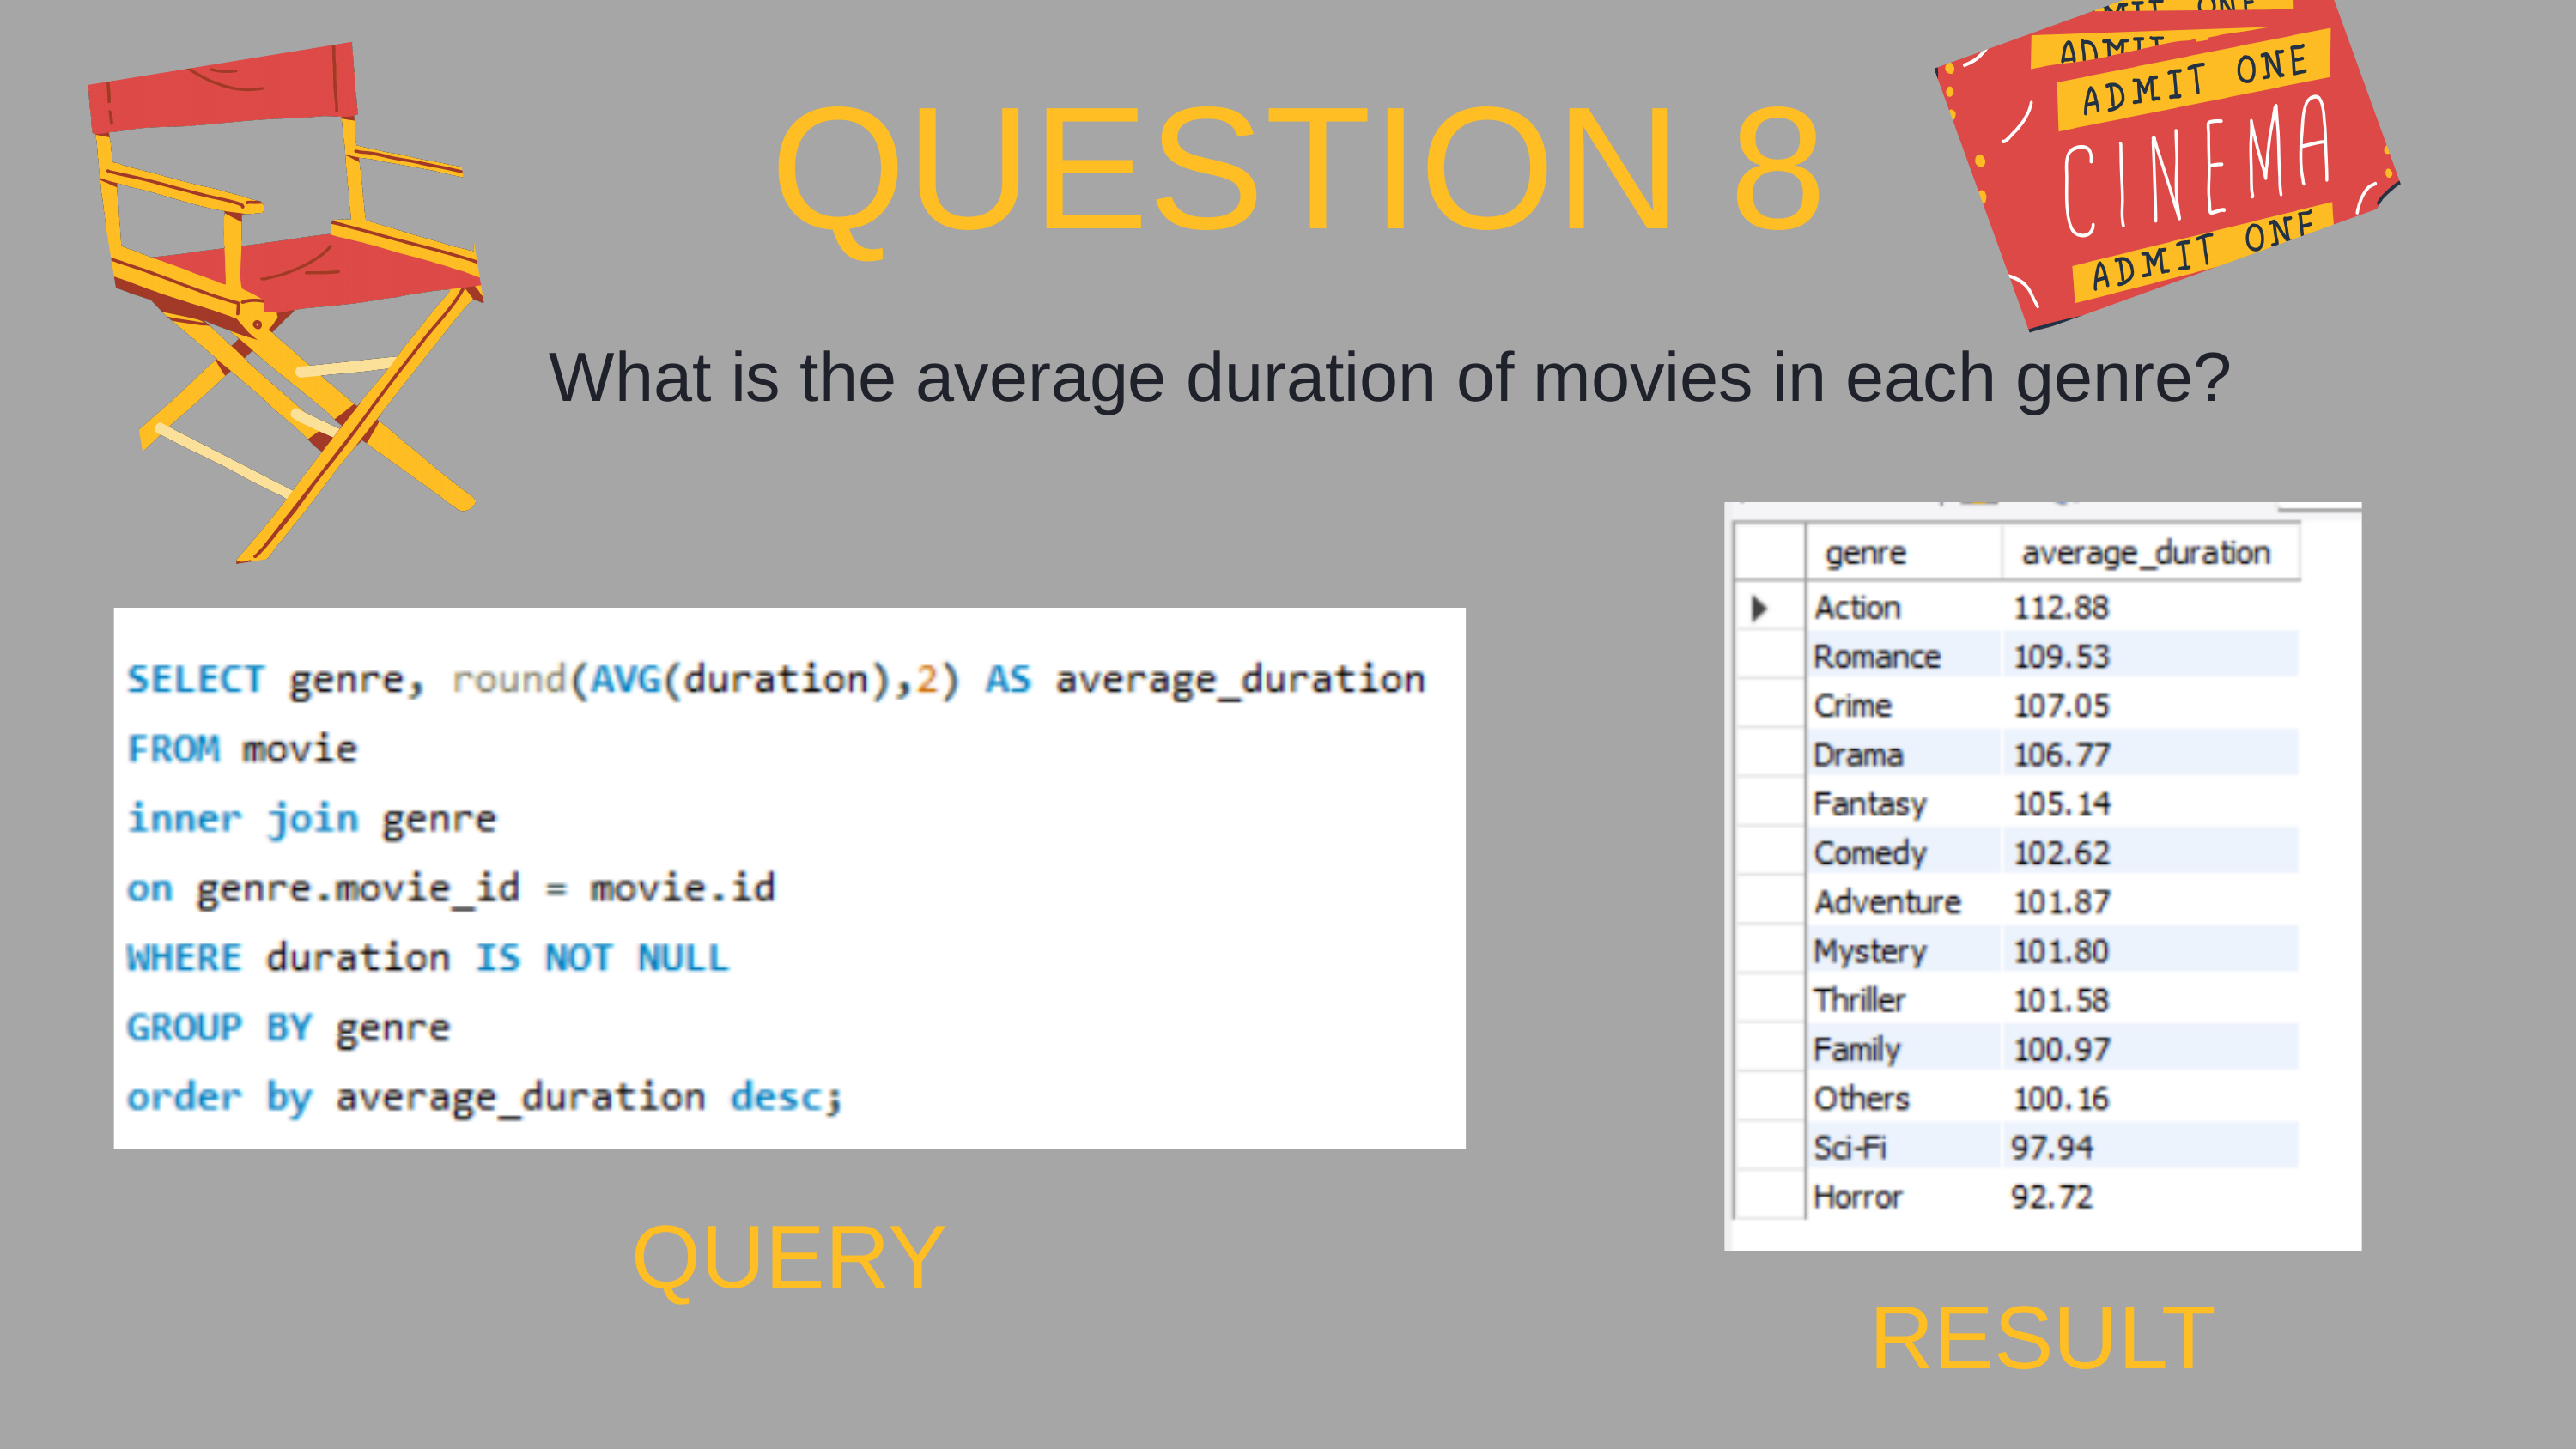

QUESTION 8
What is the average duration of movies in each genre?

QUERY
RESULT